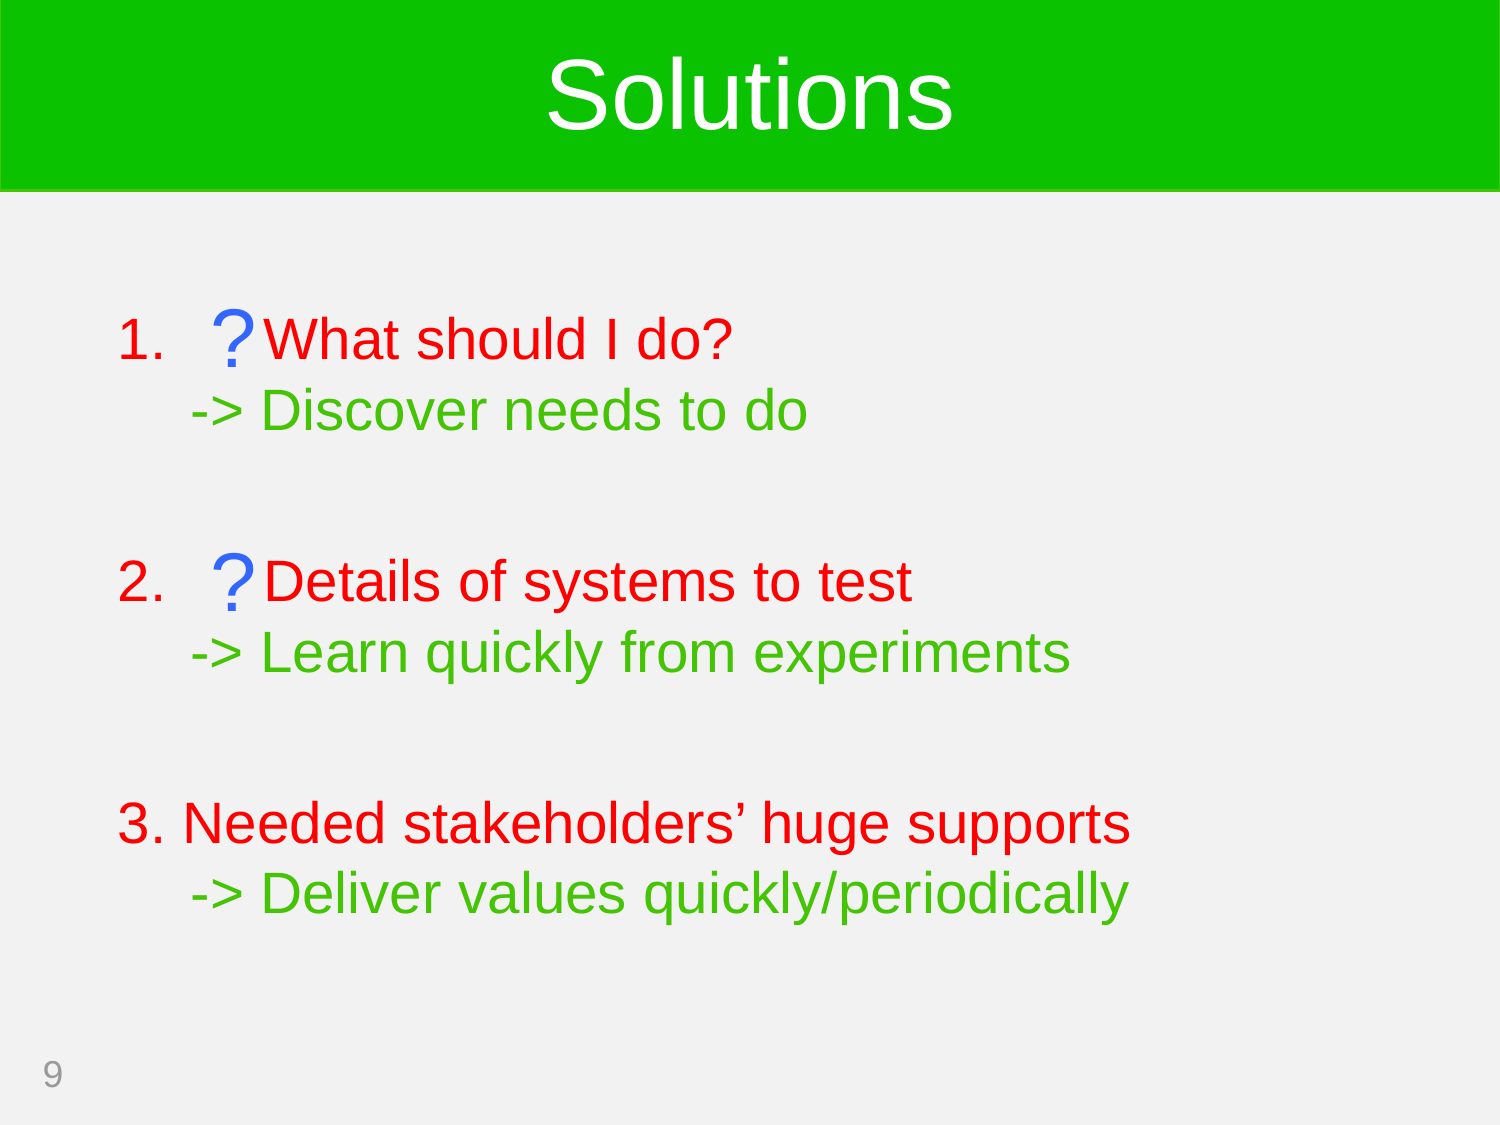

# Solutions
1.      What should I do?
?
-> Discover needs to do
2.      Details of systems to test
?
-> Learn quickly from experiments
3. Needed stakeholders’ huge supports
-> Deliver values quickly/periodically
9